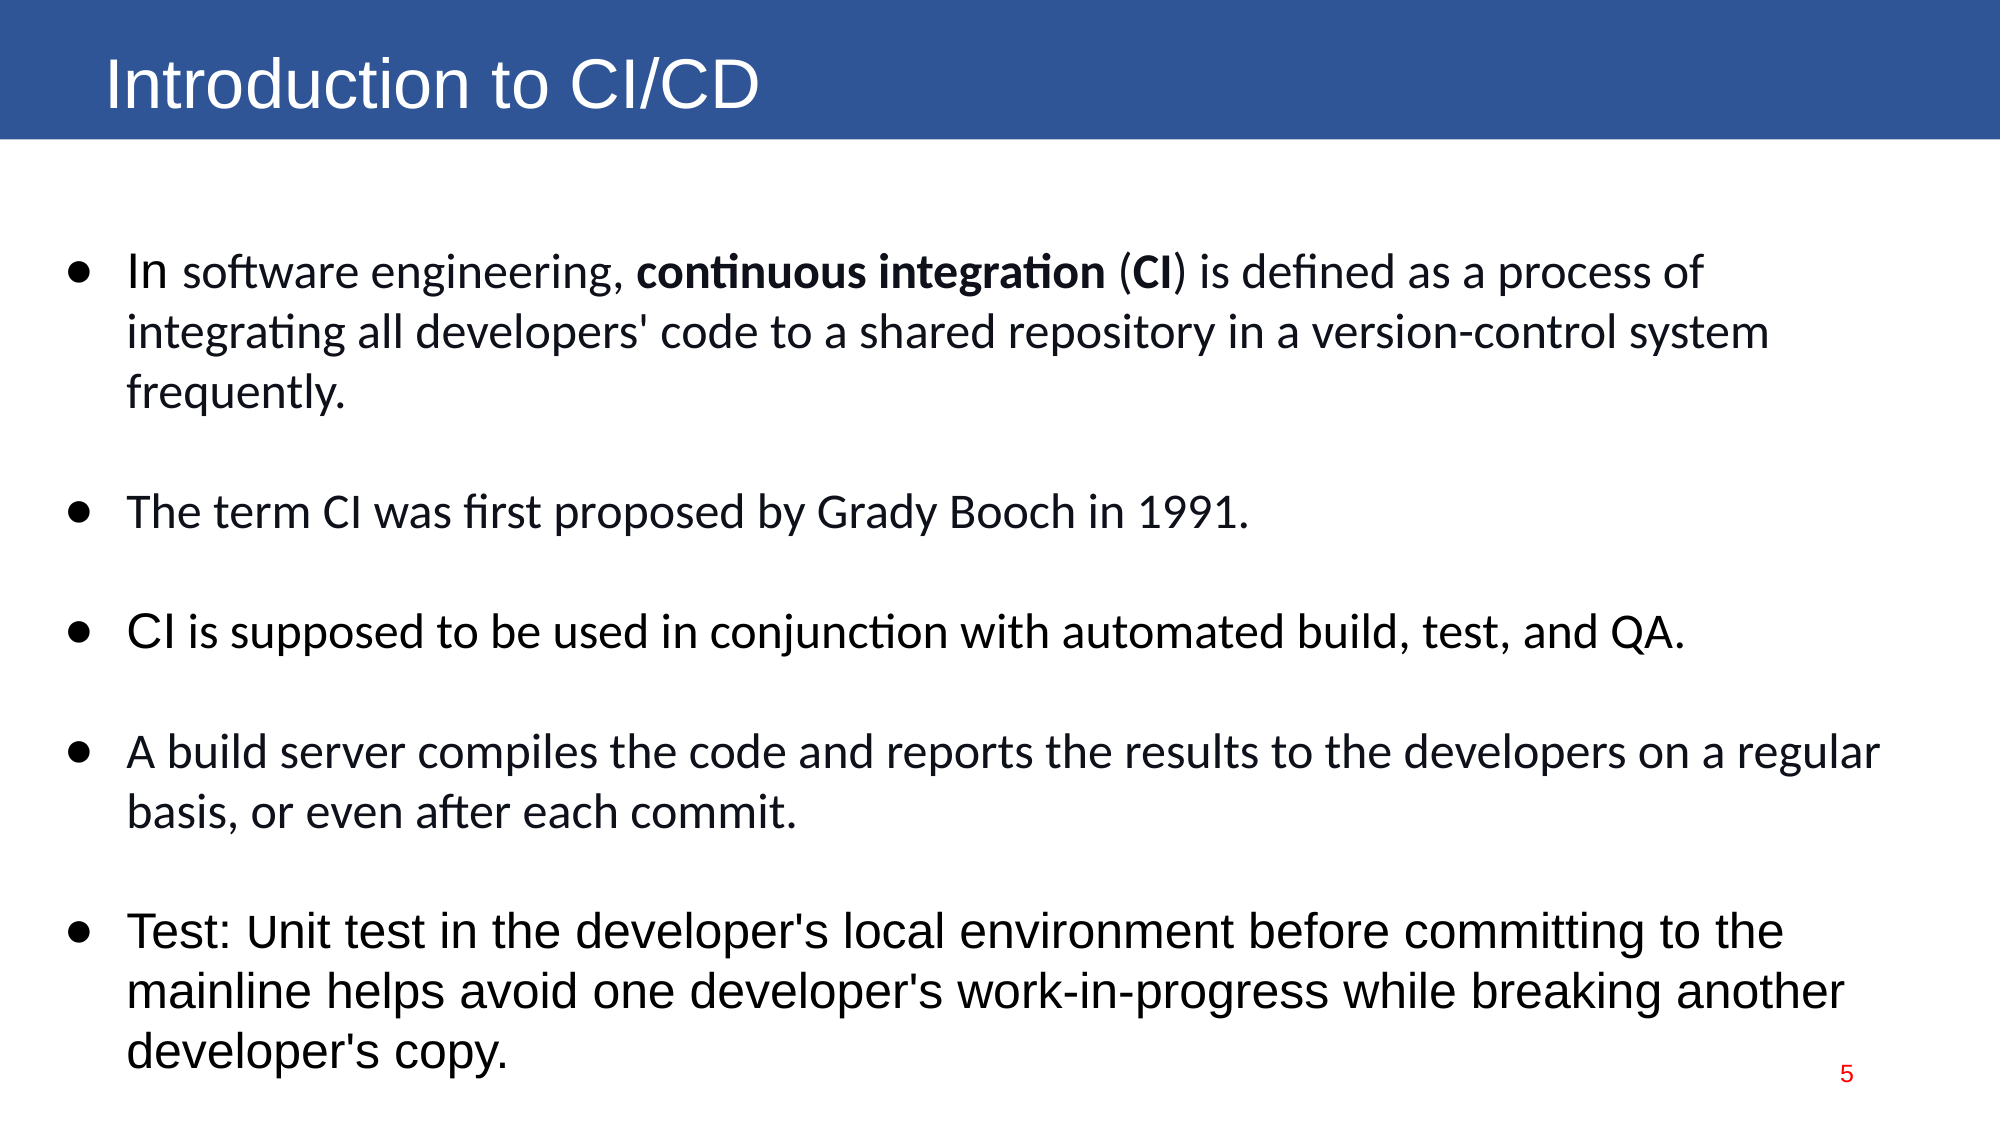

Introduction to CI/CD
In software engineering, continuous integration (CI) is defined as a process of integrating all developers' code to a shared repository in a version-control system frequently.

The term CI was first proposed by Grady Booch in 1991.

CI is supposed to be used in conjunction with automated build, test, and QA.

A build server compiles the code and reports the results to the developers on a regular basis, or even after each commit.

Test: Unit test in the developer's local environment before committing to the mainline helps avoid one developer's work-in-progress while breaking another developer's copy.

5